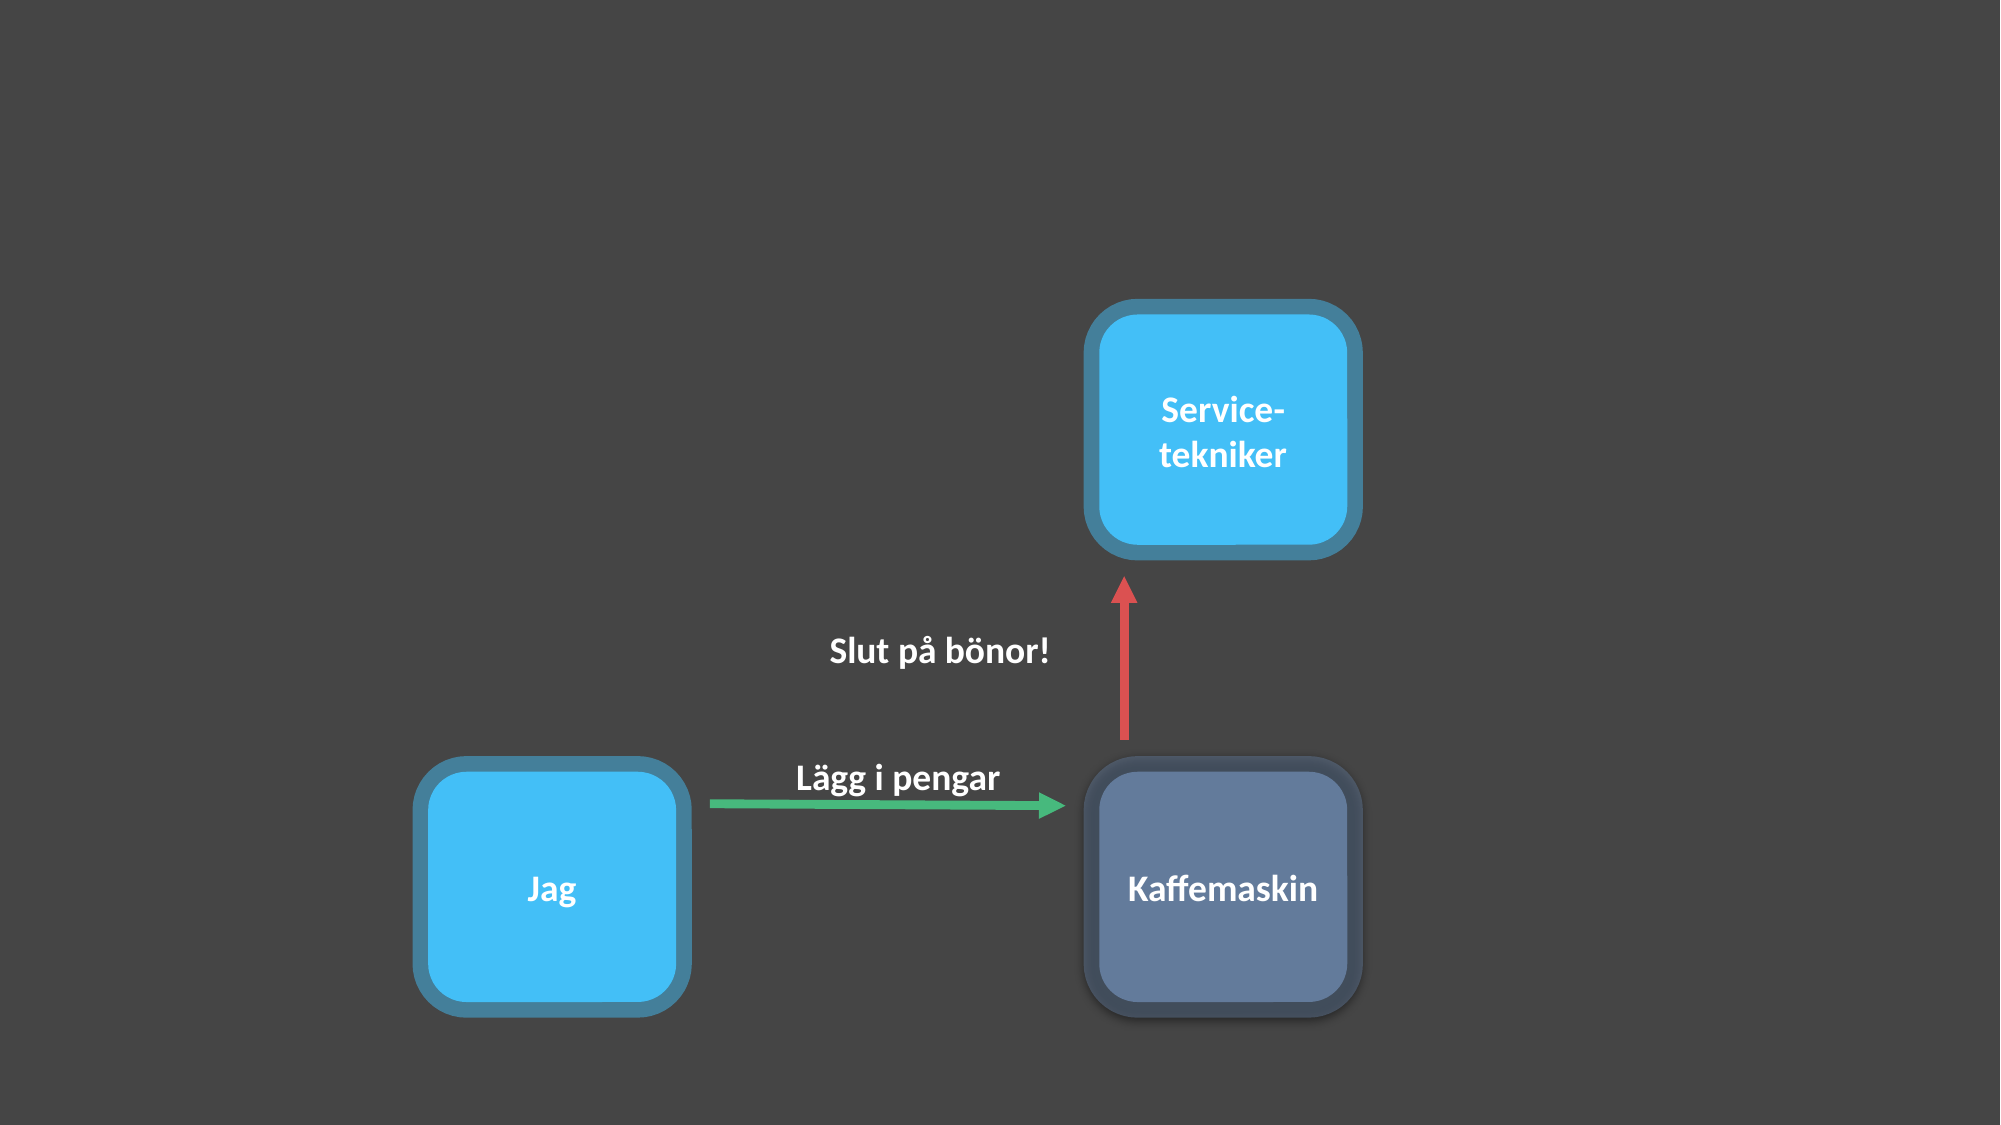

Service-tekniker
Slut på bönor!
Lägg i pengar

Jag
Kaffemaskin